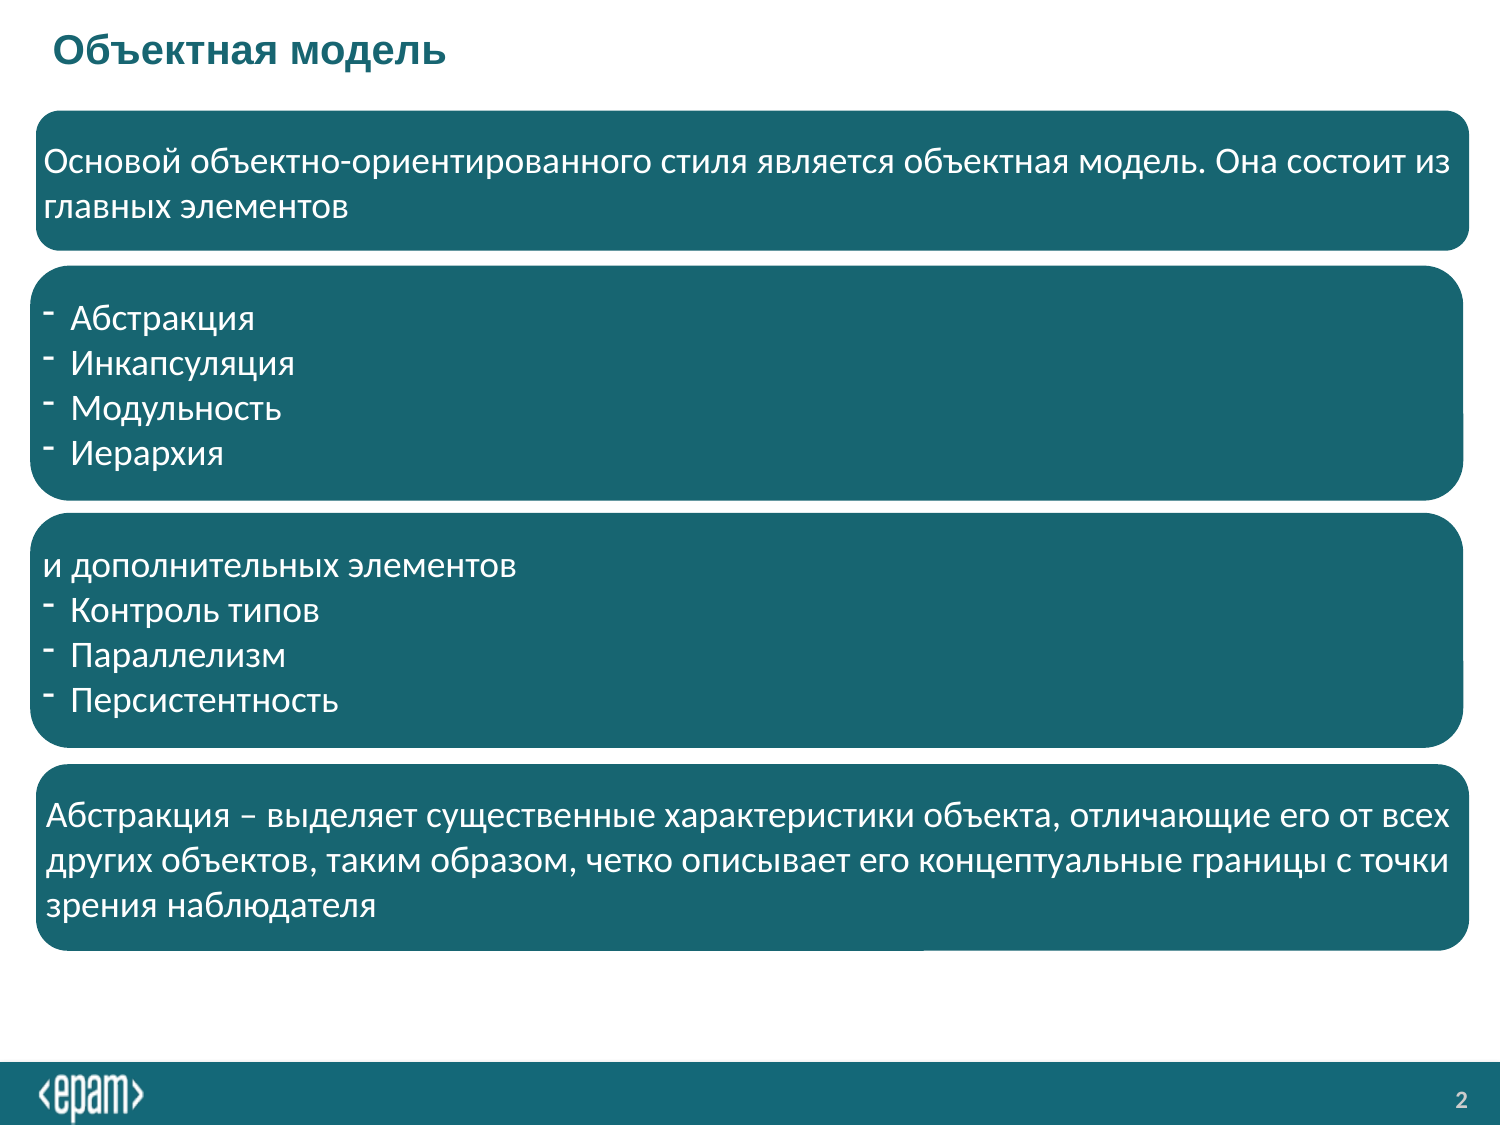

# Объектная модель
Основой объектно-ориентированного стиля является объектная модель. Она состоит из главных элементов
Абстракция
Инкапсуляция
Модульность
Иерархия
и дополнительных элементов
Контроль типов
Параллелизм
Персистентность
Абстракция – выделяет существенные характеристики объекта, отличающие его от всех других объектов, таким образом, четко описывает его концептуальные границы с точки зрения наблюдателя